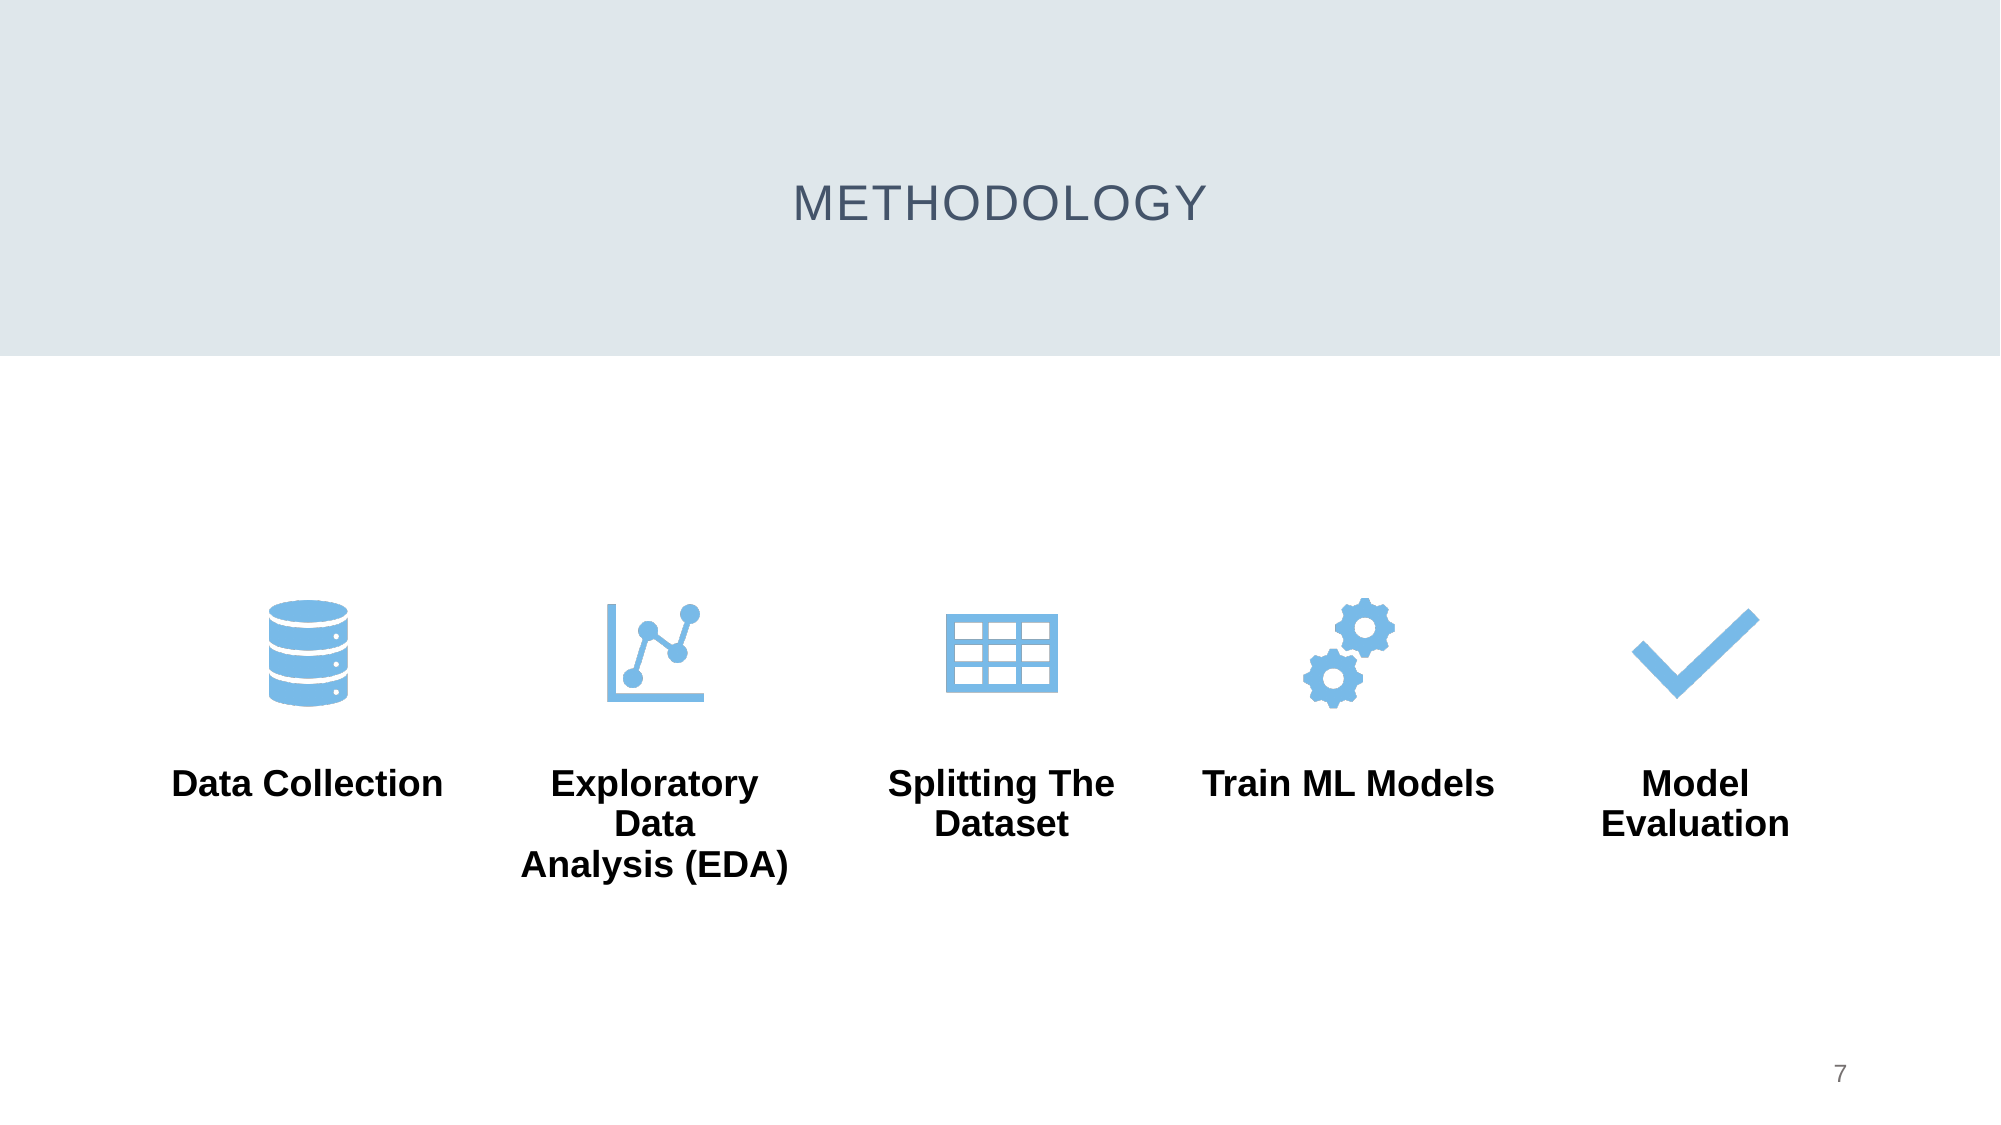

# METHODOLOGY
Data Collection
Exploratory Data Analysis (EDA)
Splitting The Dataset
Train ML Models
Model Evaluation
7